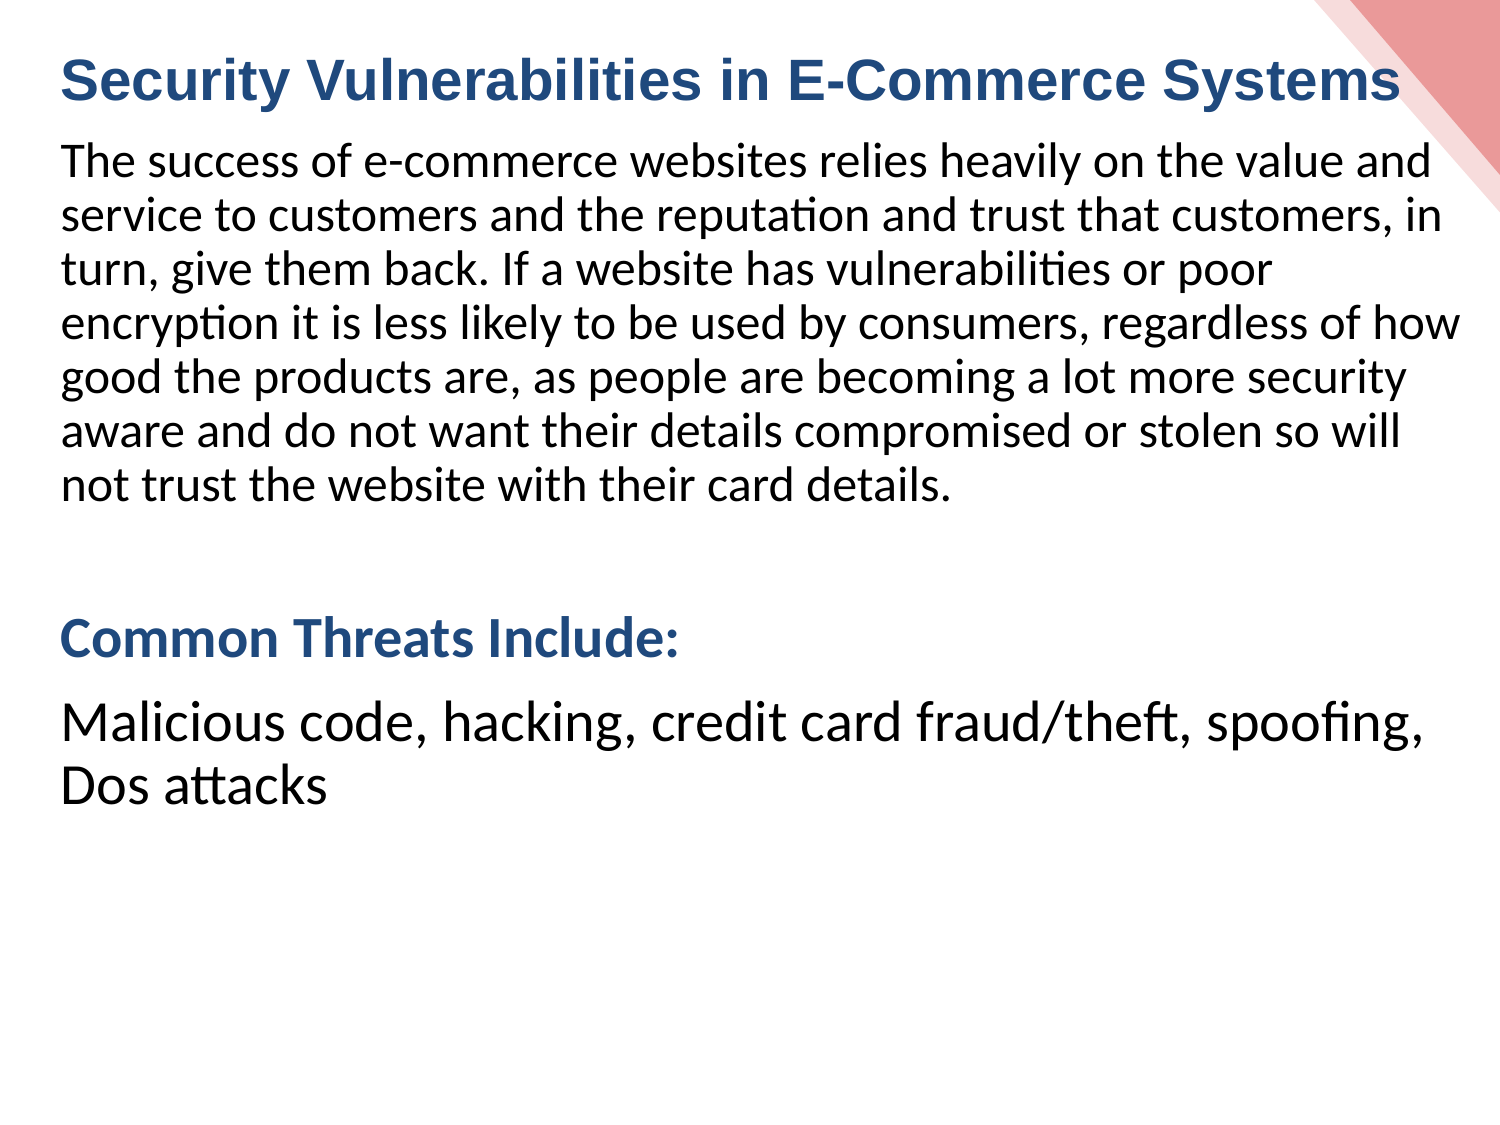

Security Vulnerabilities in E-Commerce Systems
The success of e-commerce websites relies heavily on the value and service to customers and the reputation and trust that customers, in turn, give them back. If a website has vulnerabilities or poor encryption it is less likely to be used by consumers, regardless of how good the products are, as people are becoming a lot more security aware and do not want their details compromised or stolen so will not trust the website with their card details.

Common Threats Include:
Malicious code, hacking, credit card fraud/theft, spoofing, Dos attacks